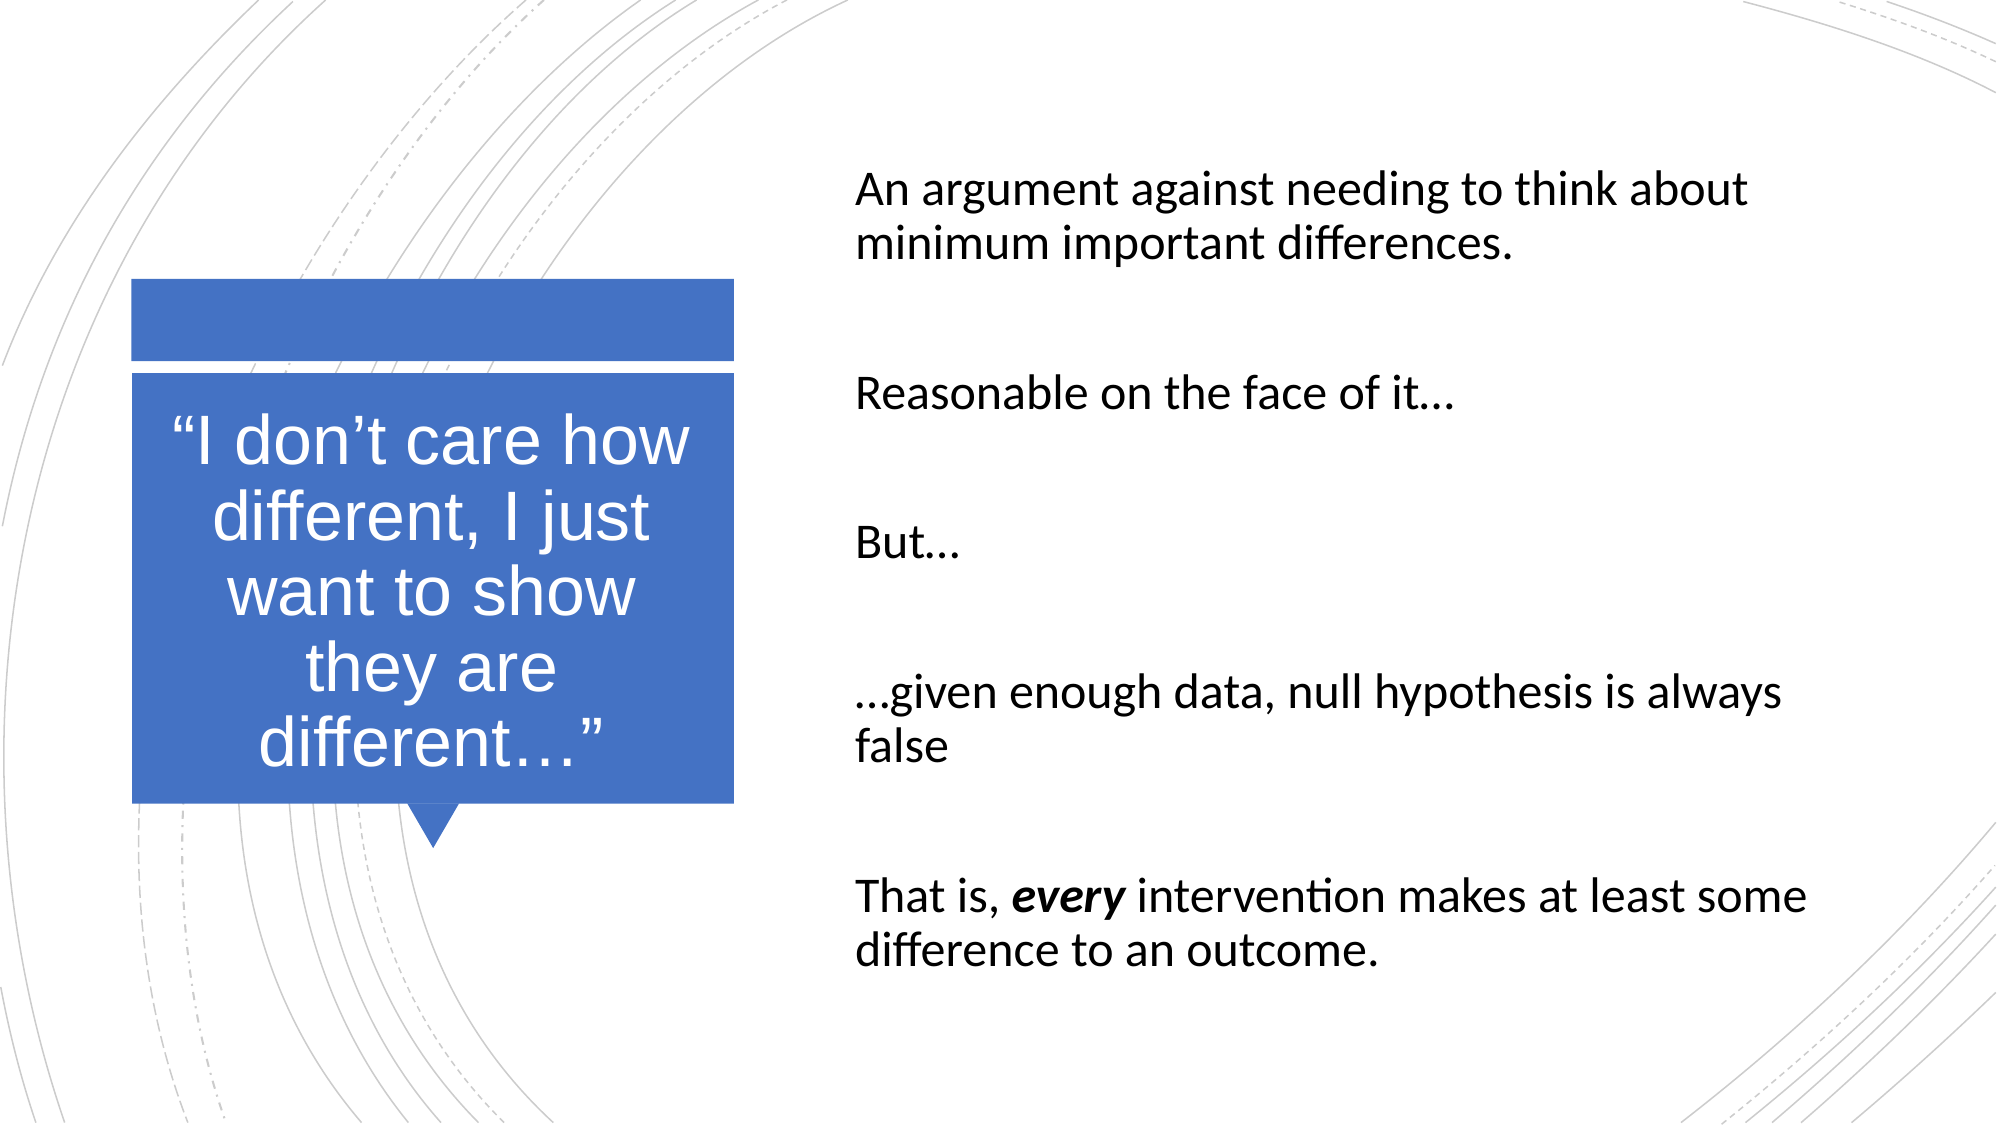

An argument against needing to think about minimum important differences.

Reasonable on the face of it…

But…

…given enough data, null hypothesis is always false

That is, every intervention makes at least some difference to an outcome.

# “I don’t care how different, I just want to show they are different…”